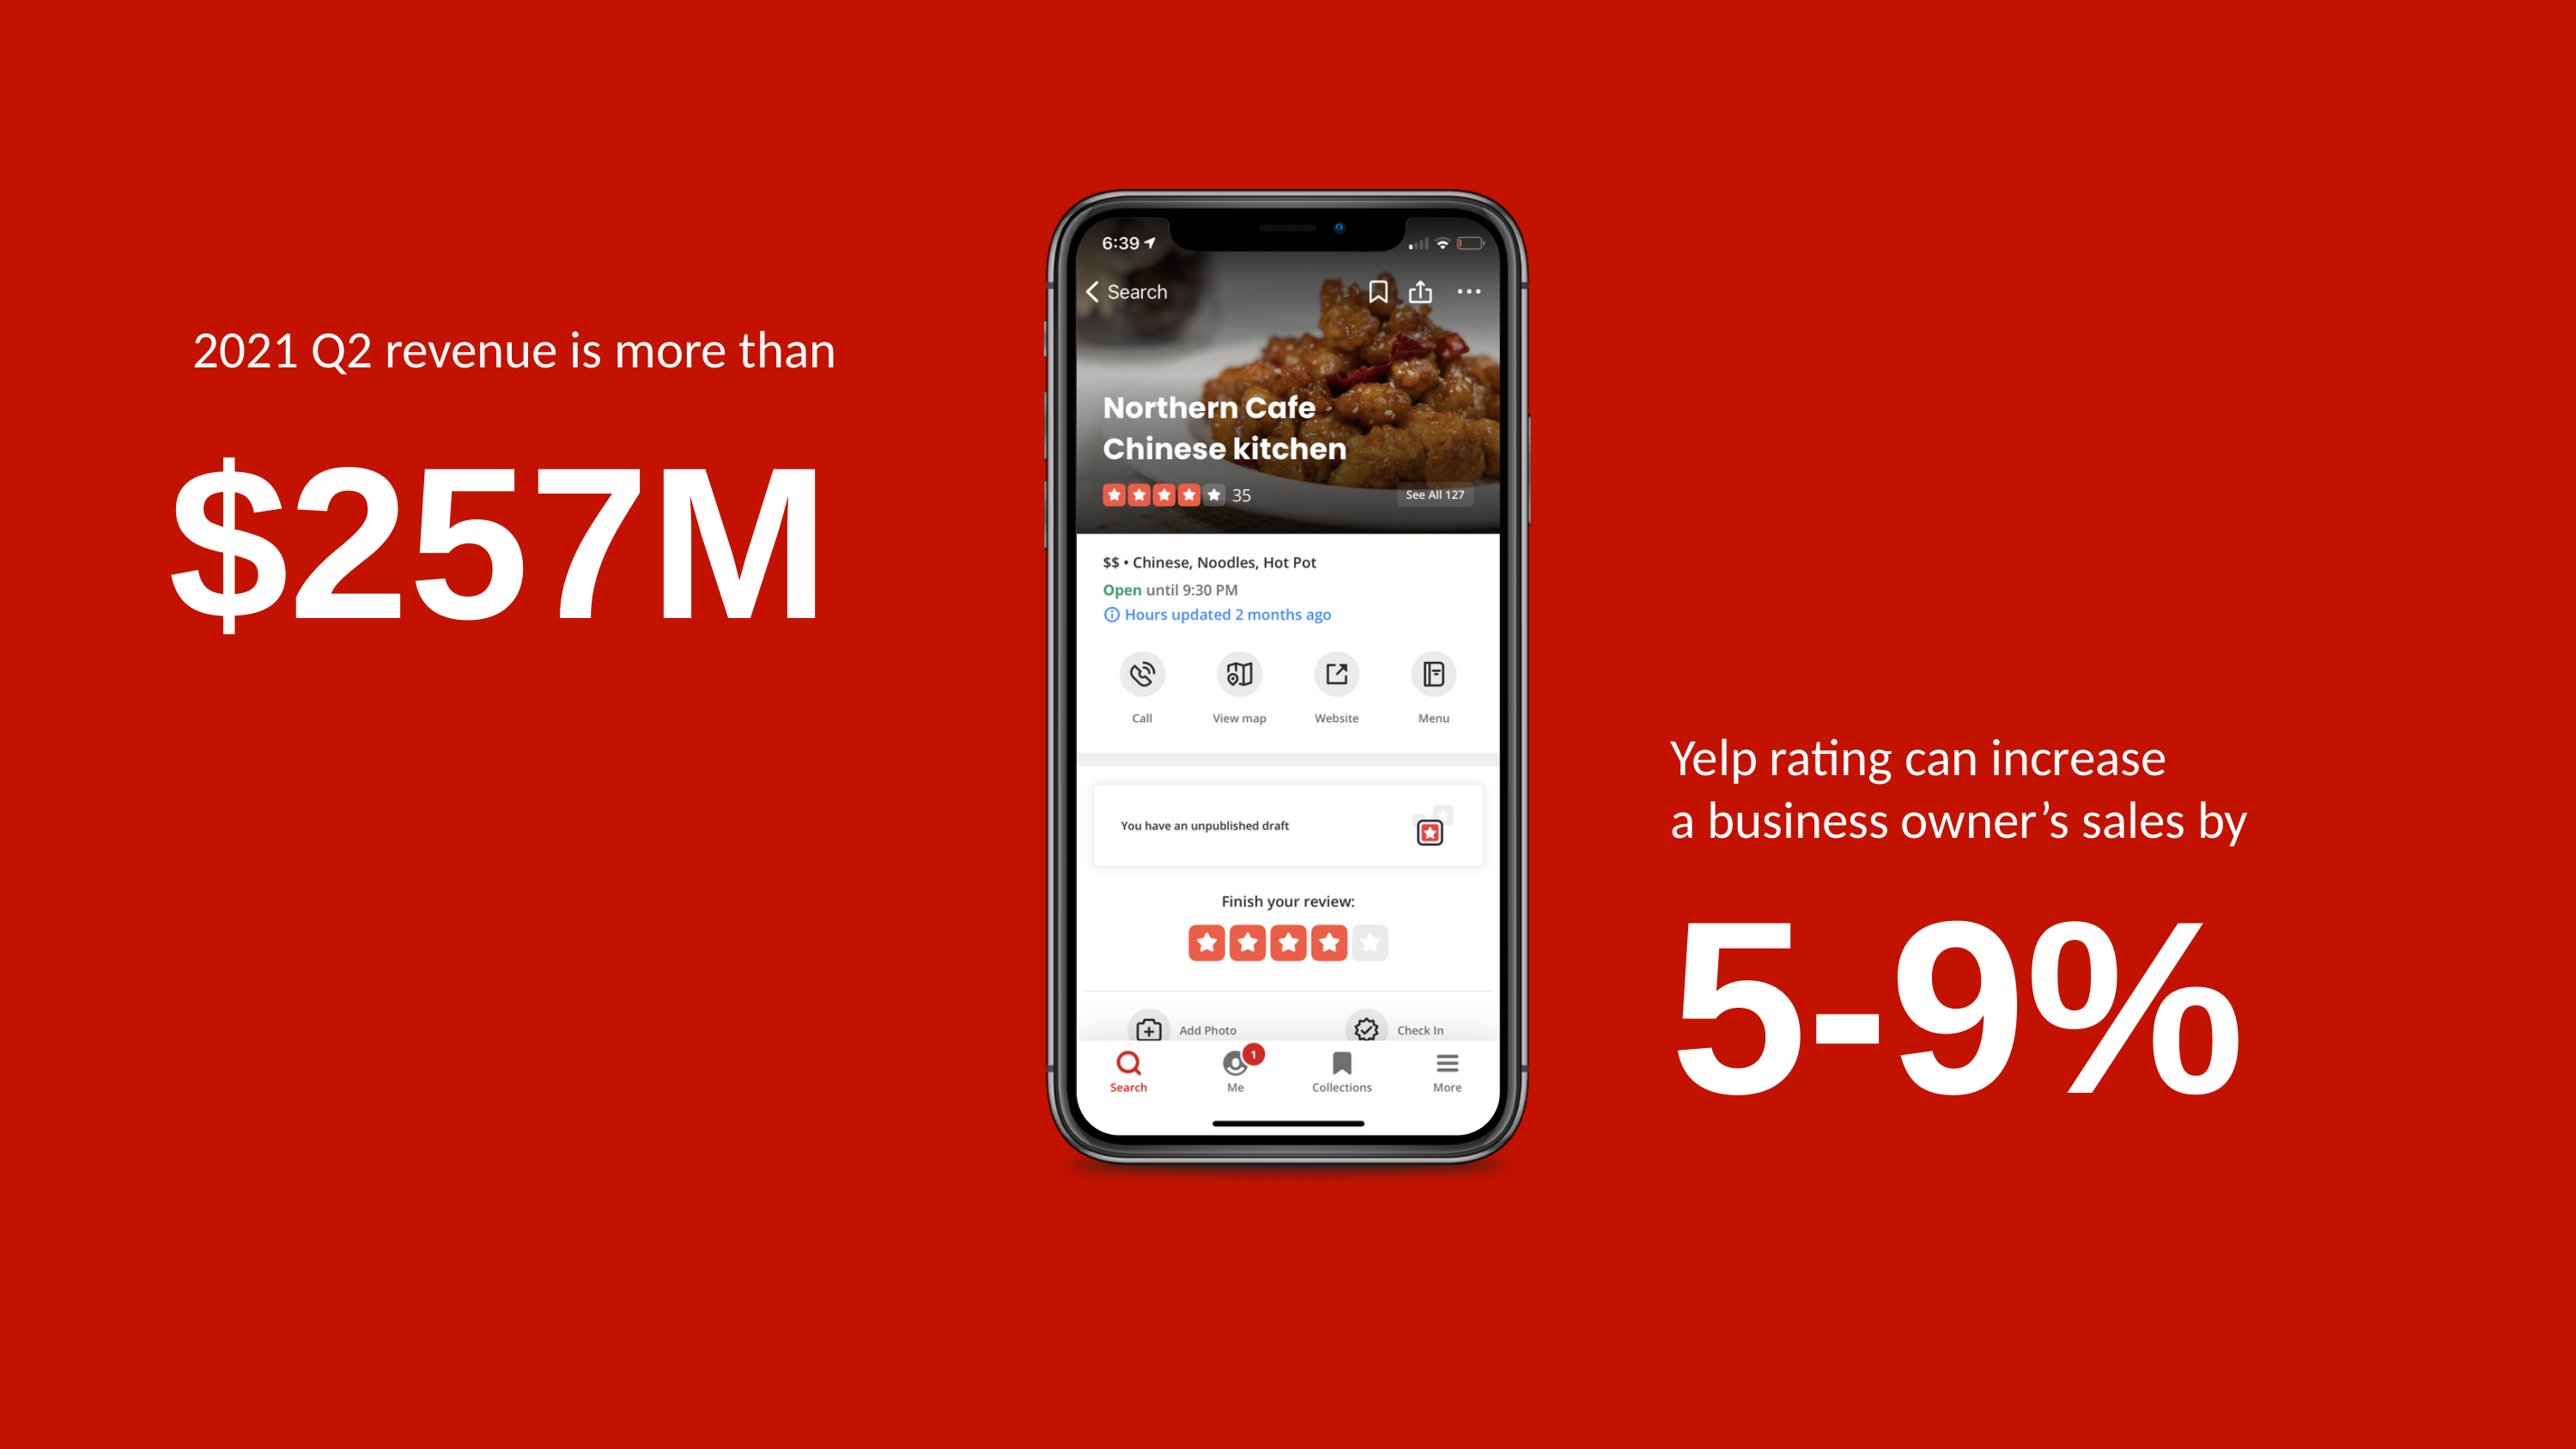

2021 Q2 revenue is more than
$257M
Yelp rating can increase
a business owner’s sales by
5-9%